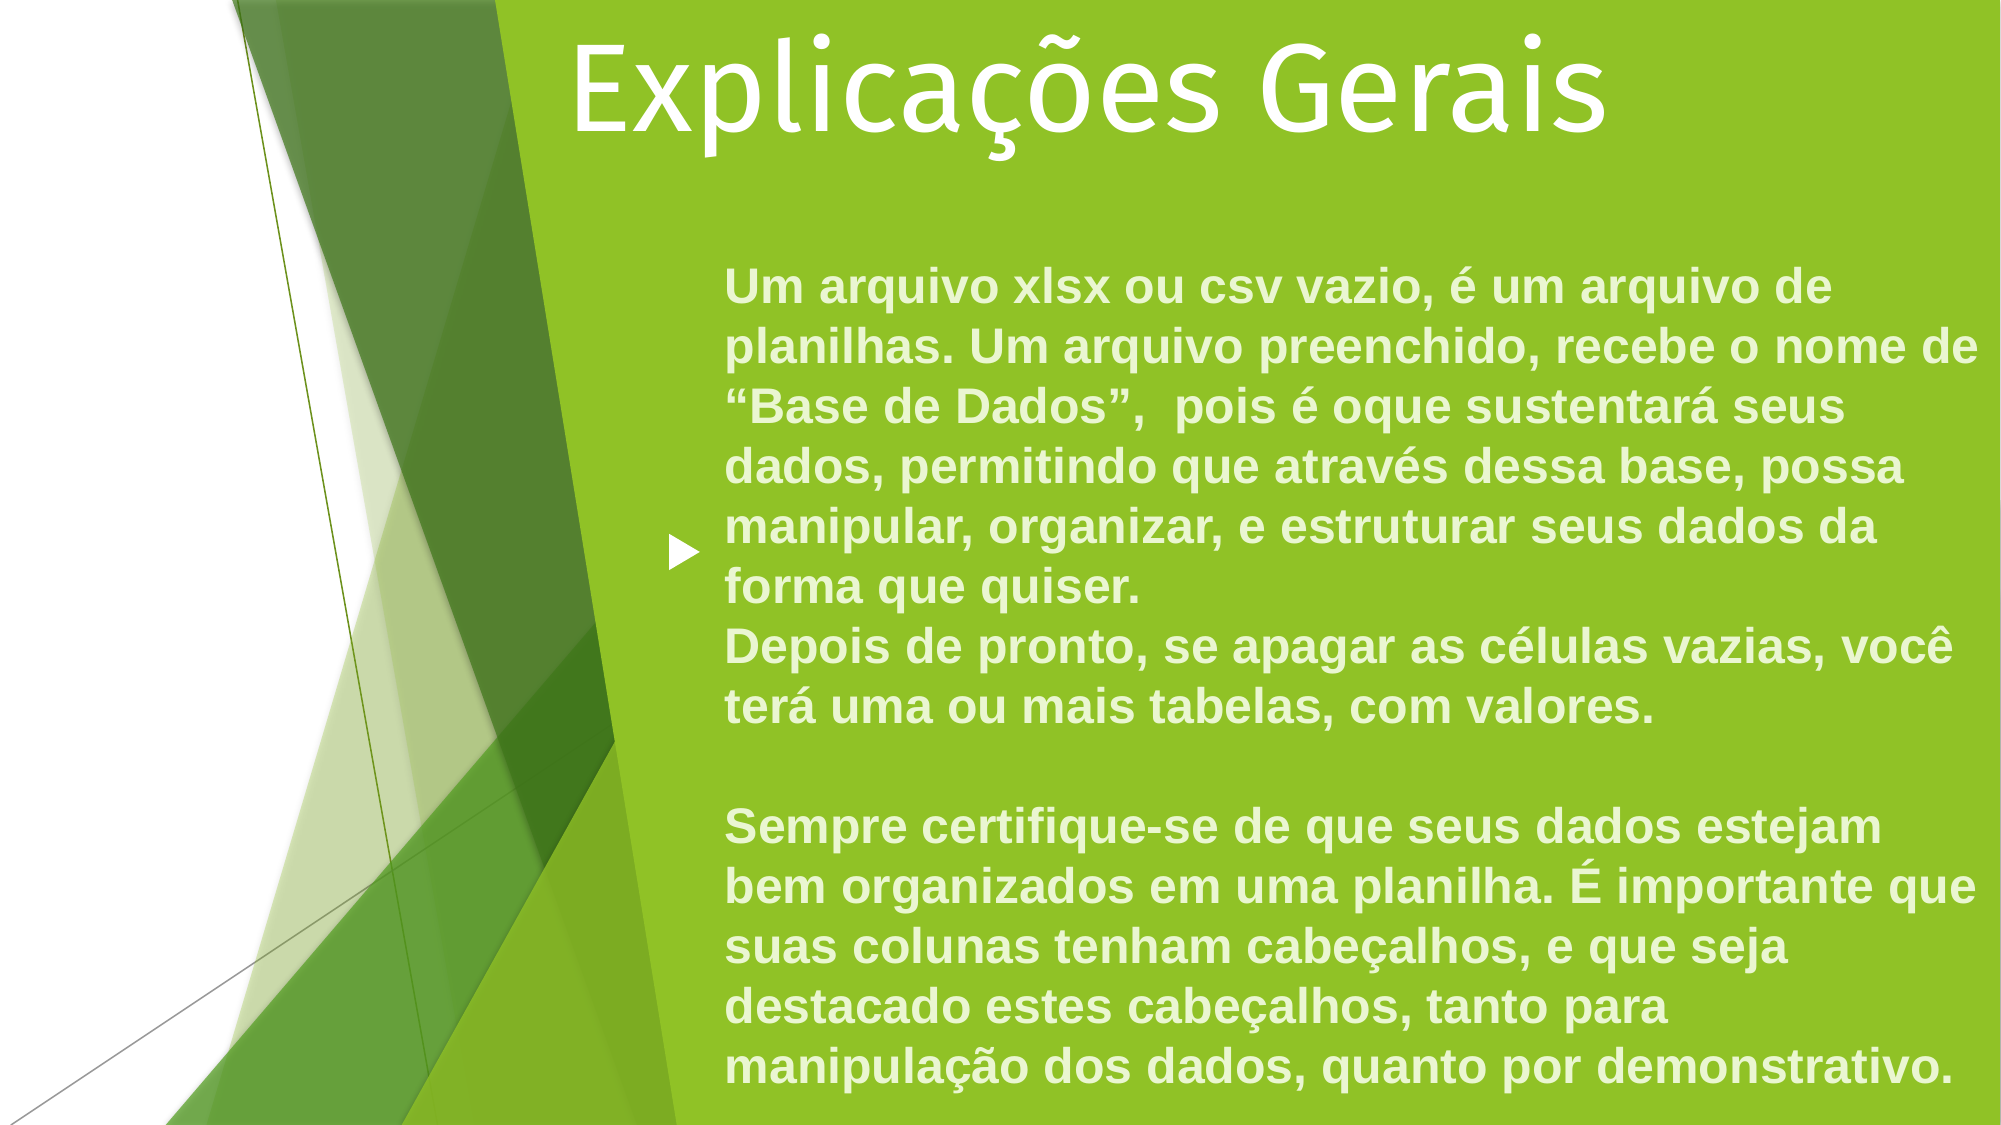

# Explicações Gerais
Um arquivo xlsx ou csv vazio, é um arquivo de planilhas. Um arquivo preenchido, recebe o nome de “Base de Dados”,  pois é oque sustentará seus
dados, permitindo que através dessa base, possa
manipular, organizar, e estruturar seus dados da forma que quiser.
Depois de pronto, se apagar as células vazias, você
terá uma ou mais tabelas, com valores.
Sempre certifique-se de que seus dados estejam bem organizados em uma planilha. É importante que suas colunas tenham cabeçalhos, e que seja destacado estes cabeçalhos, tanto para manipulação dos dados, quanto por demonstrativo.